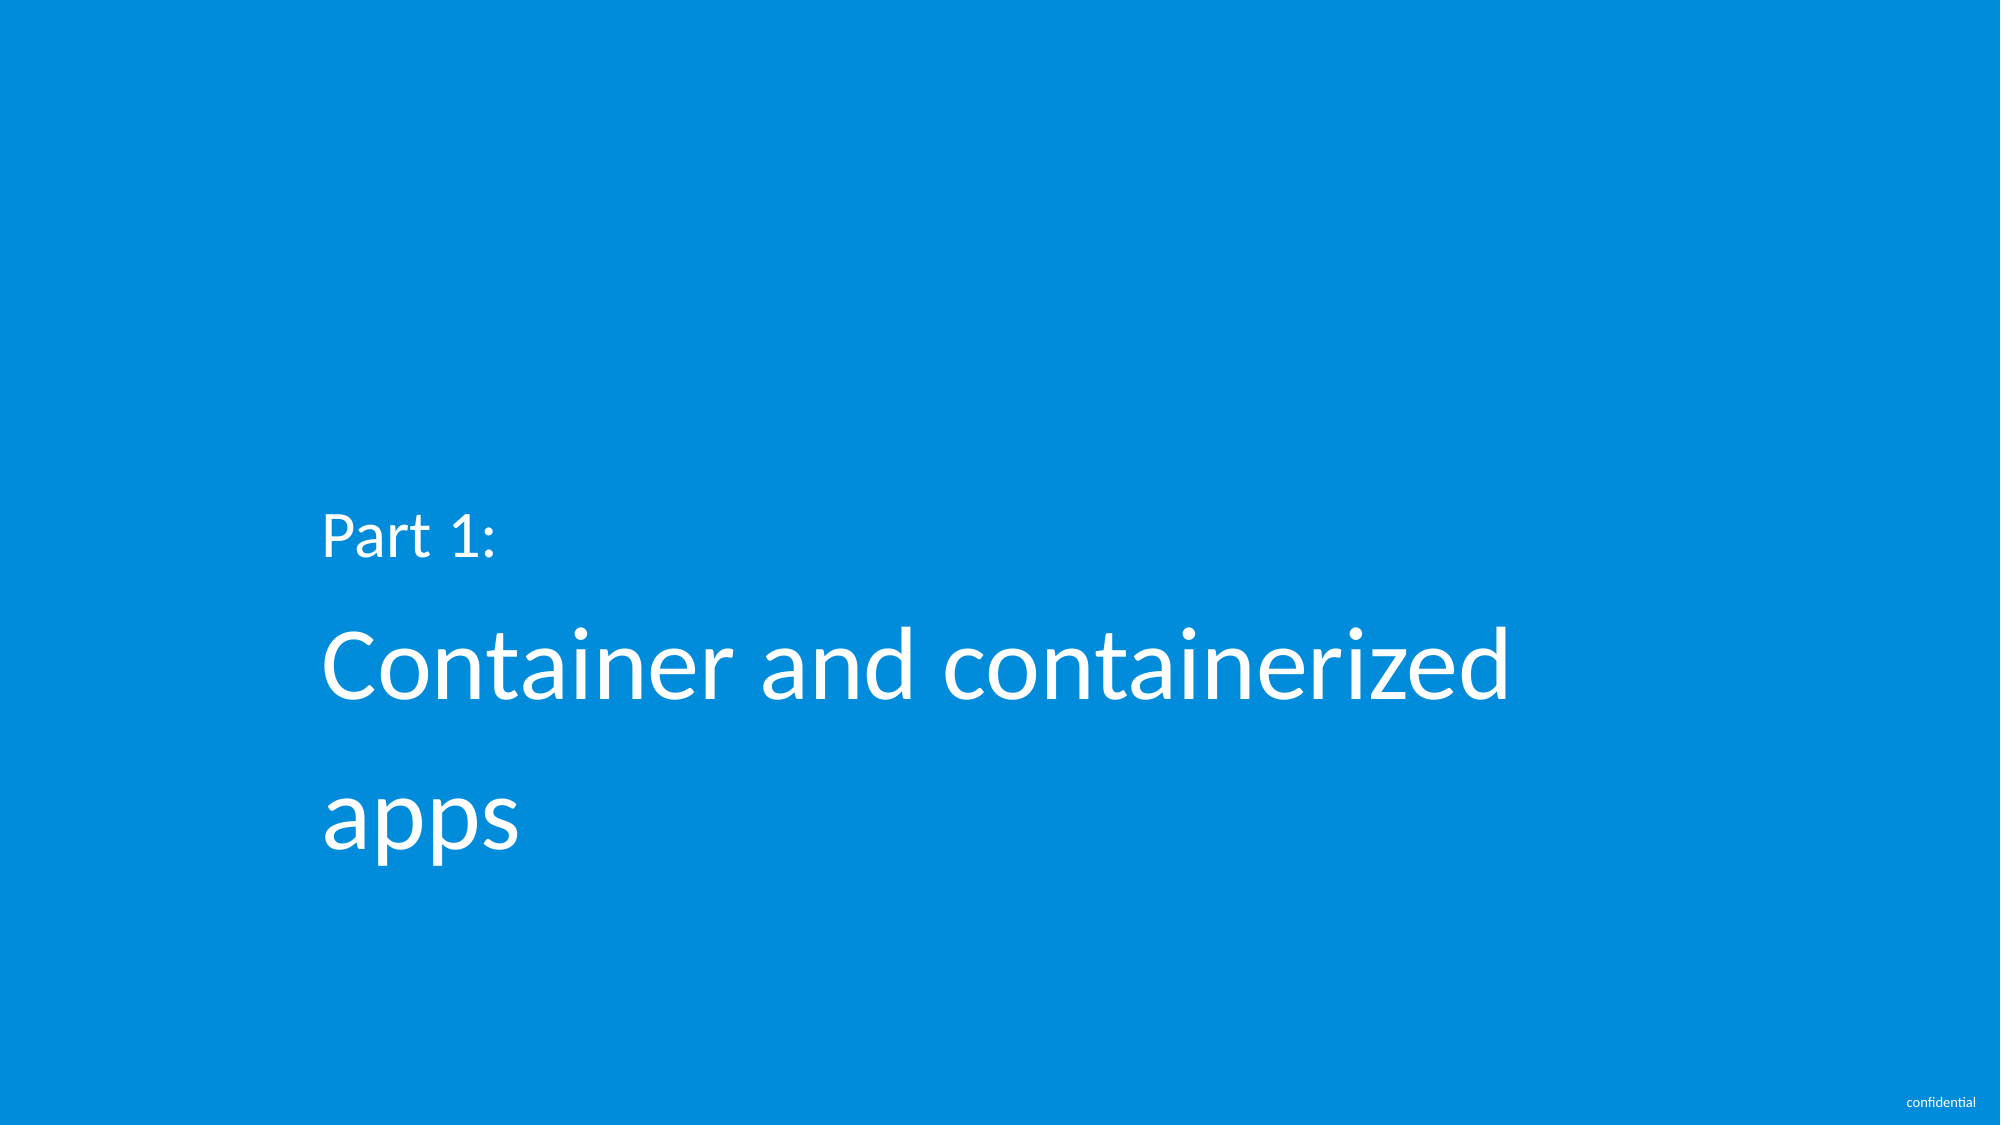

# Part 1: Container and containerized apps